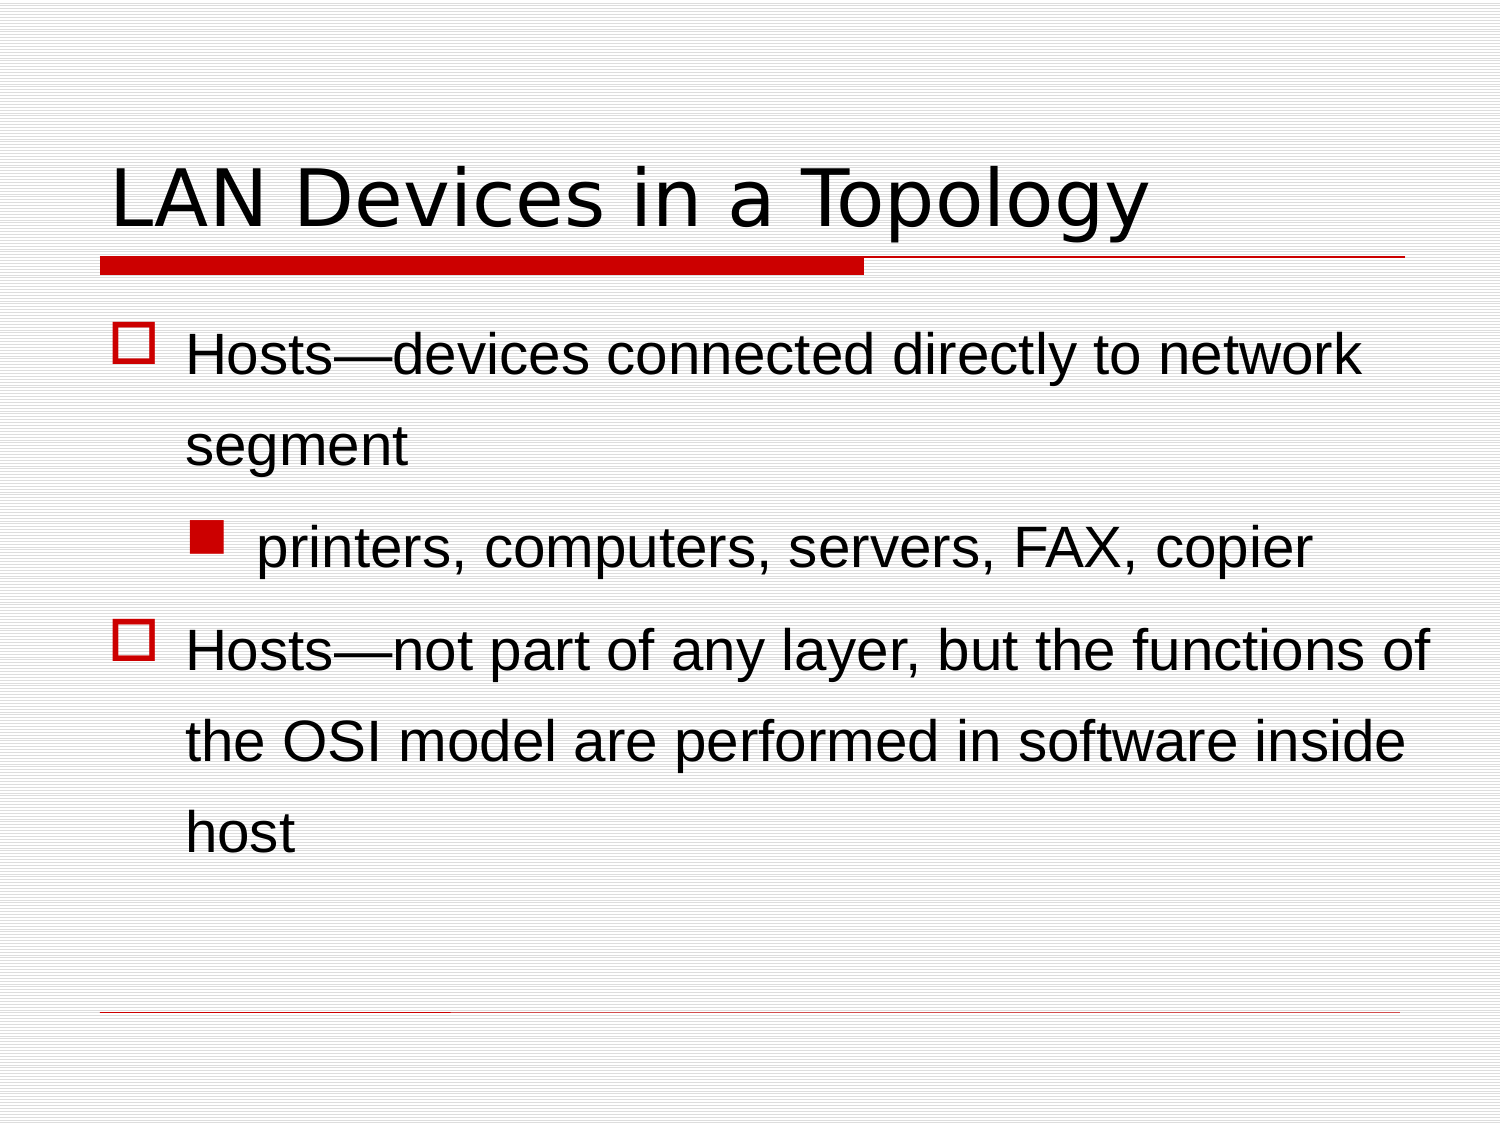

# LAN Devices in a Topology
Hosts—devices connected directly to network segment
printers, computers, servers, FAX, copier
Hosts—not part of any layer, but the functions of the OSI model are performed in software inside host